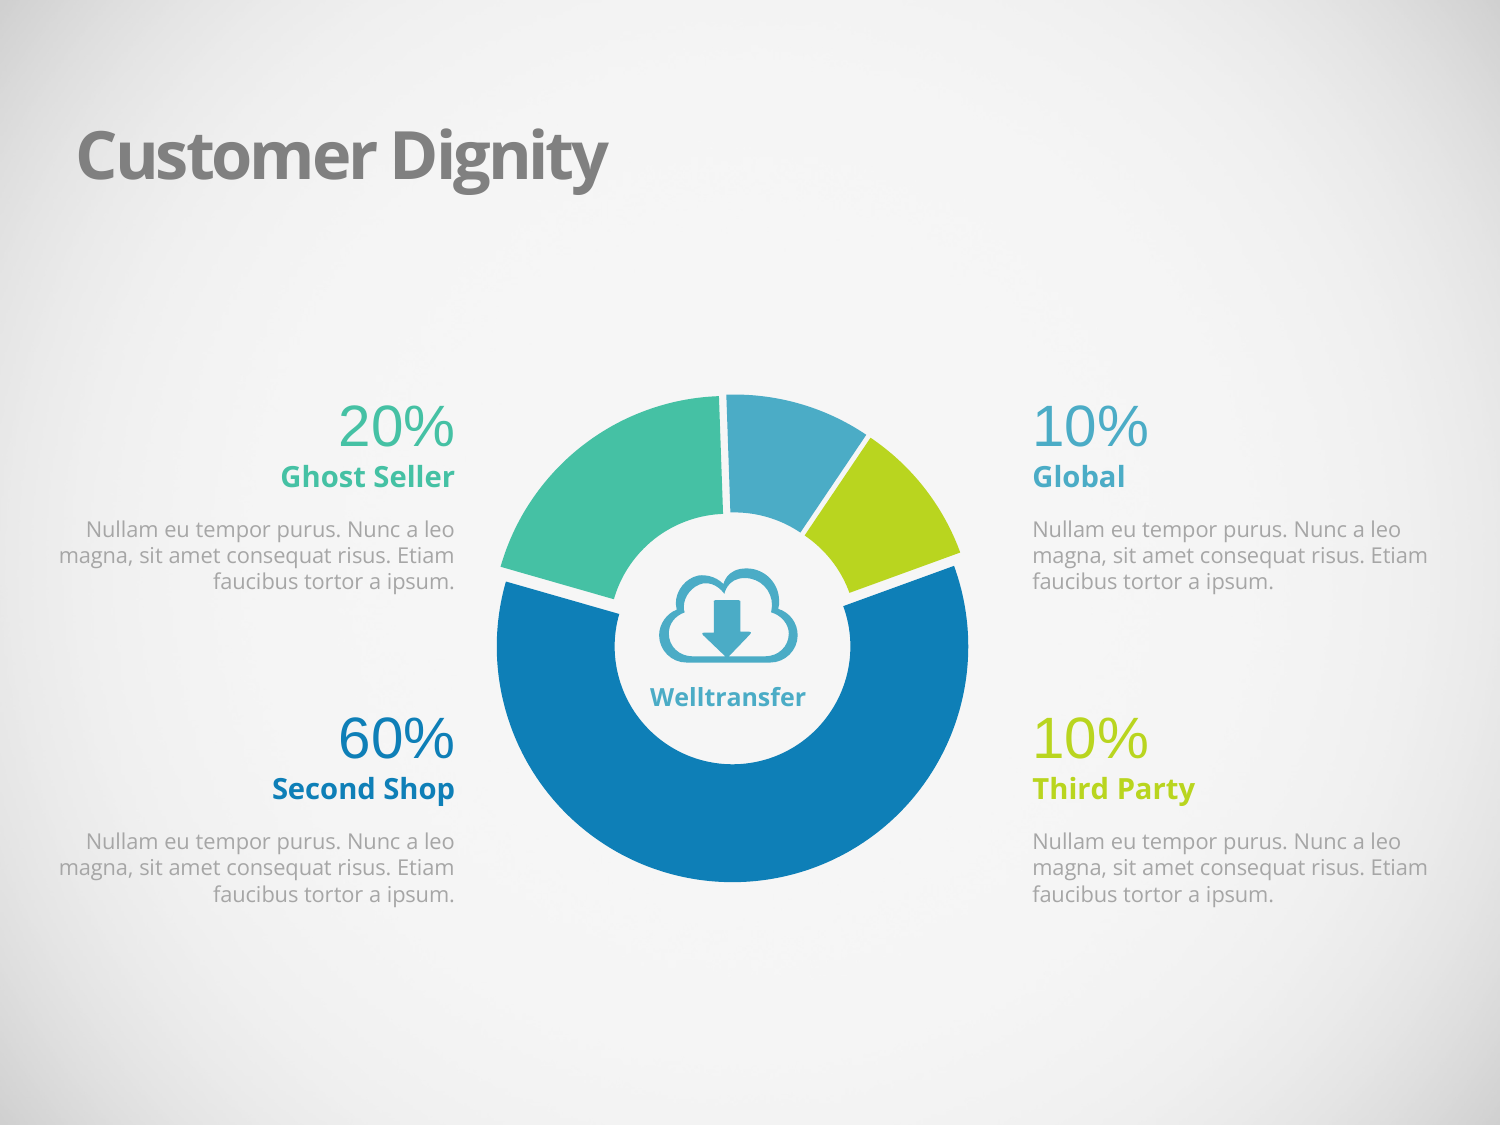

Customer Dignity
20%
Ghost Seller

Nullam eu tempor purus. Nunc a leo magna, sit amet consequat risus. Etiam faucibus tortor a ipsum.

### Chart

| Category | Sales |
|---|---|
| 1st Qtr | 6.0 |
| 2nd Qtr | 2.0 |
| 3rd Qtr | 1.0 |
| 4th Qtr | 1.0 |
10%
Global

Nullam eu tempor purus. Nunc a leo magna, sit amet consequat risus. Etiam faucibus tortor a ipsum.

Welltransfer
60%
Second Shop

Nullam eu tempor purus. Nunc a leo magna, sit amet consequat risus. Etiam faucibus tortor a ipsum.
10%
Third Party

Nullam eu tempor purus. Nunc a leo magna, sit amet consequat risus. Etiam faucibus tortor a ipsum.